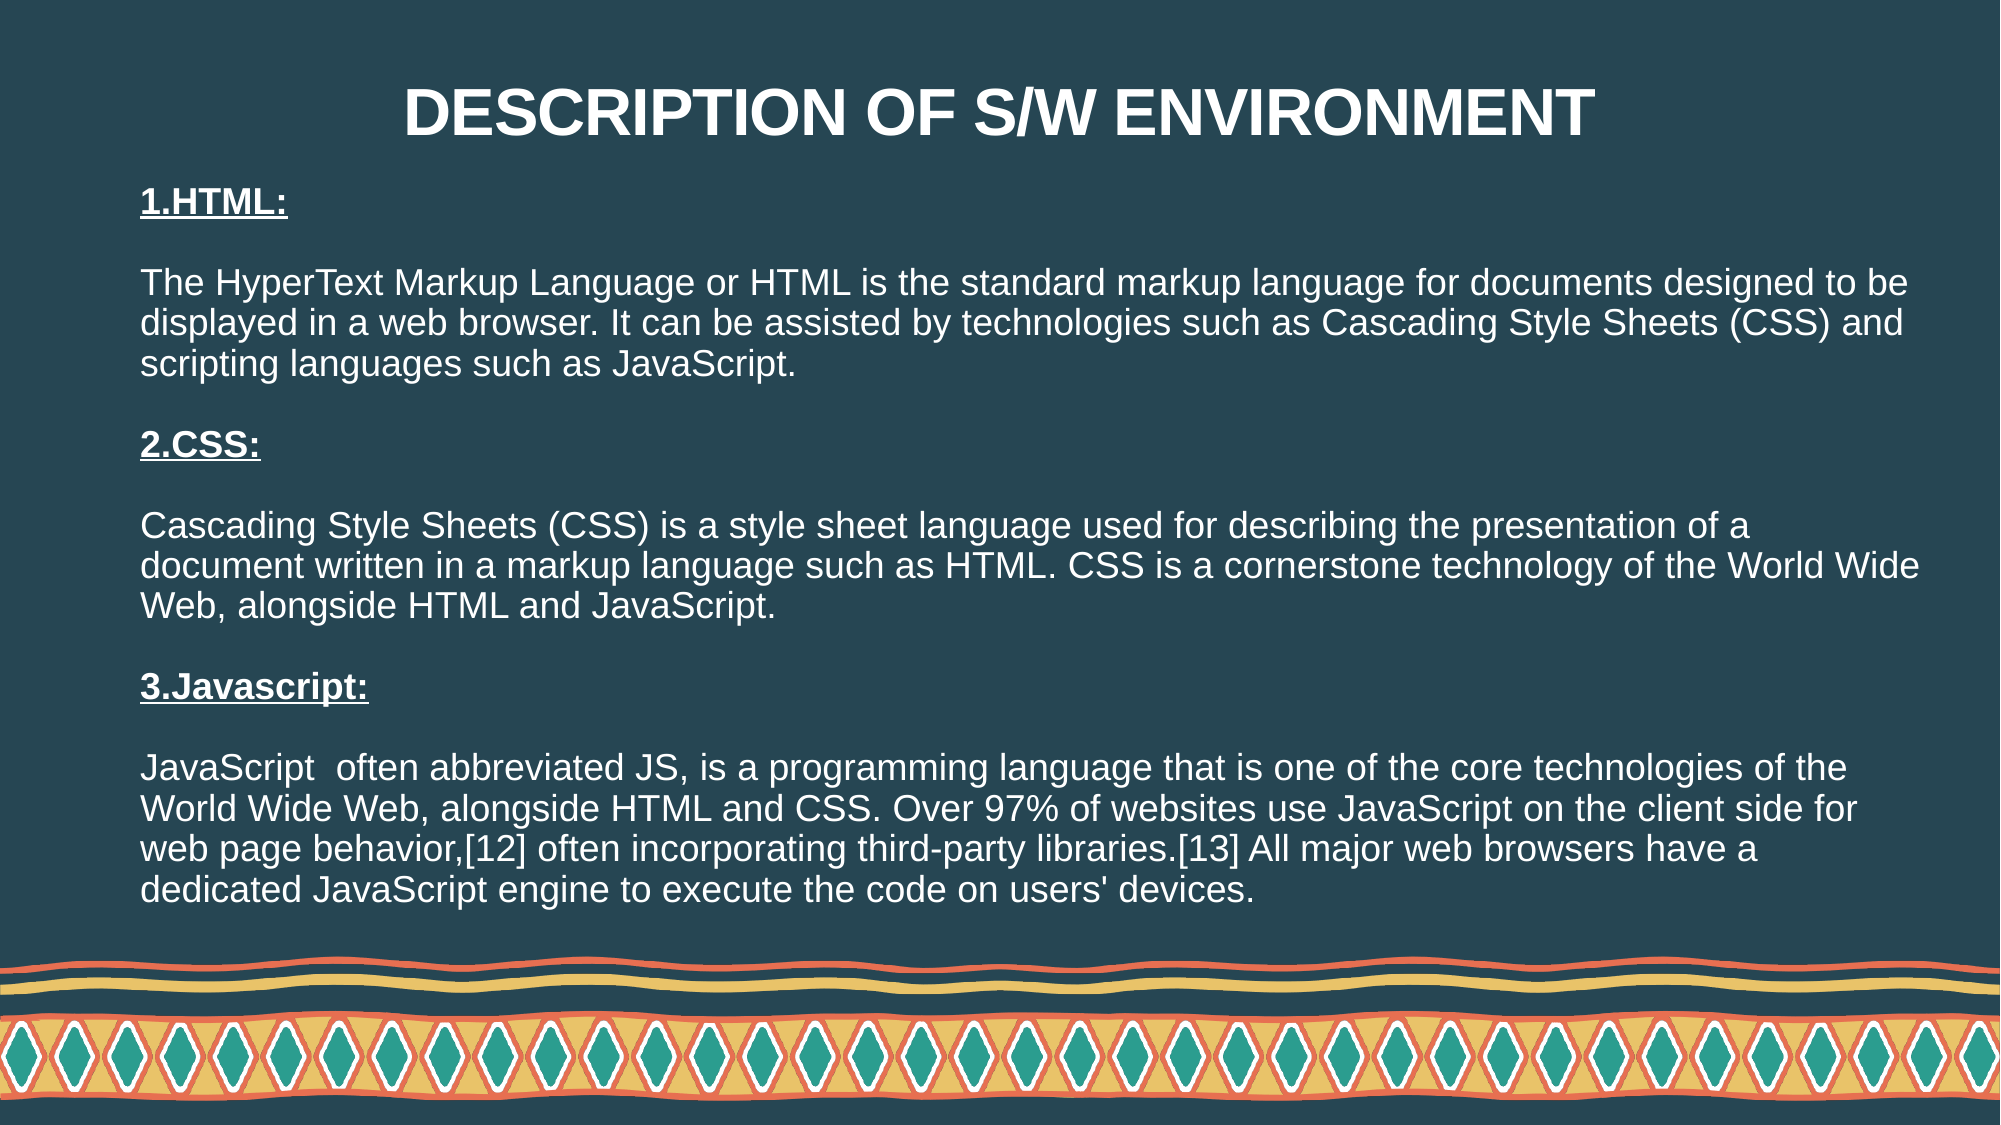

# DESCRIPTION OF S/W ENVIRONMENT
1.HTML:

The HyperText Markup Language or HTML is the standard markup language for documents designed to be displayed in a web browser. It can be assisted by technologies such as Cascading Style Sheets (CSS) and scripting languages such as JavaScript.

2.CSS:

Cascading Style Sheets (CSS) is a style sheet language used for describing the presentation of a document written in a markup language such as HTML. CSS is a cornerstone technology of the World Wide Web, alongside HTML and JavaScript.

3.Javascript:

JavaScript  often abbreviated JS, is a programming language that is one of the core technologies of the World Wide Web, alongside HTML and CSS. Over 97% of websites use JavaScript on the client side for web page behavior,[12] often incorporating third-party libraries.[13] All major web browsers have a dedicated JavaScript engine to execute the code on users' devices.